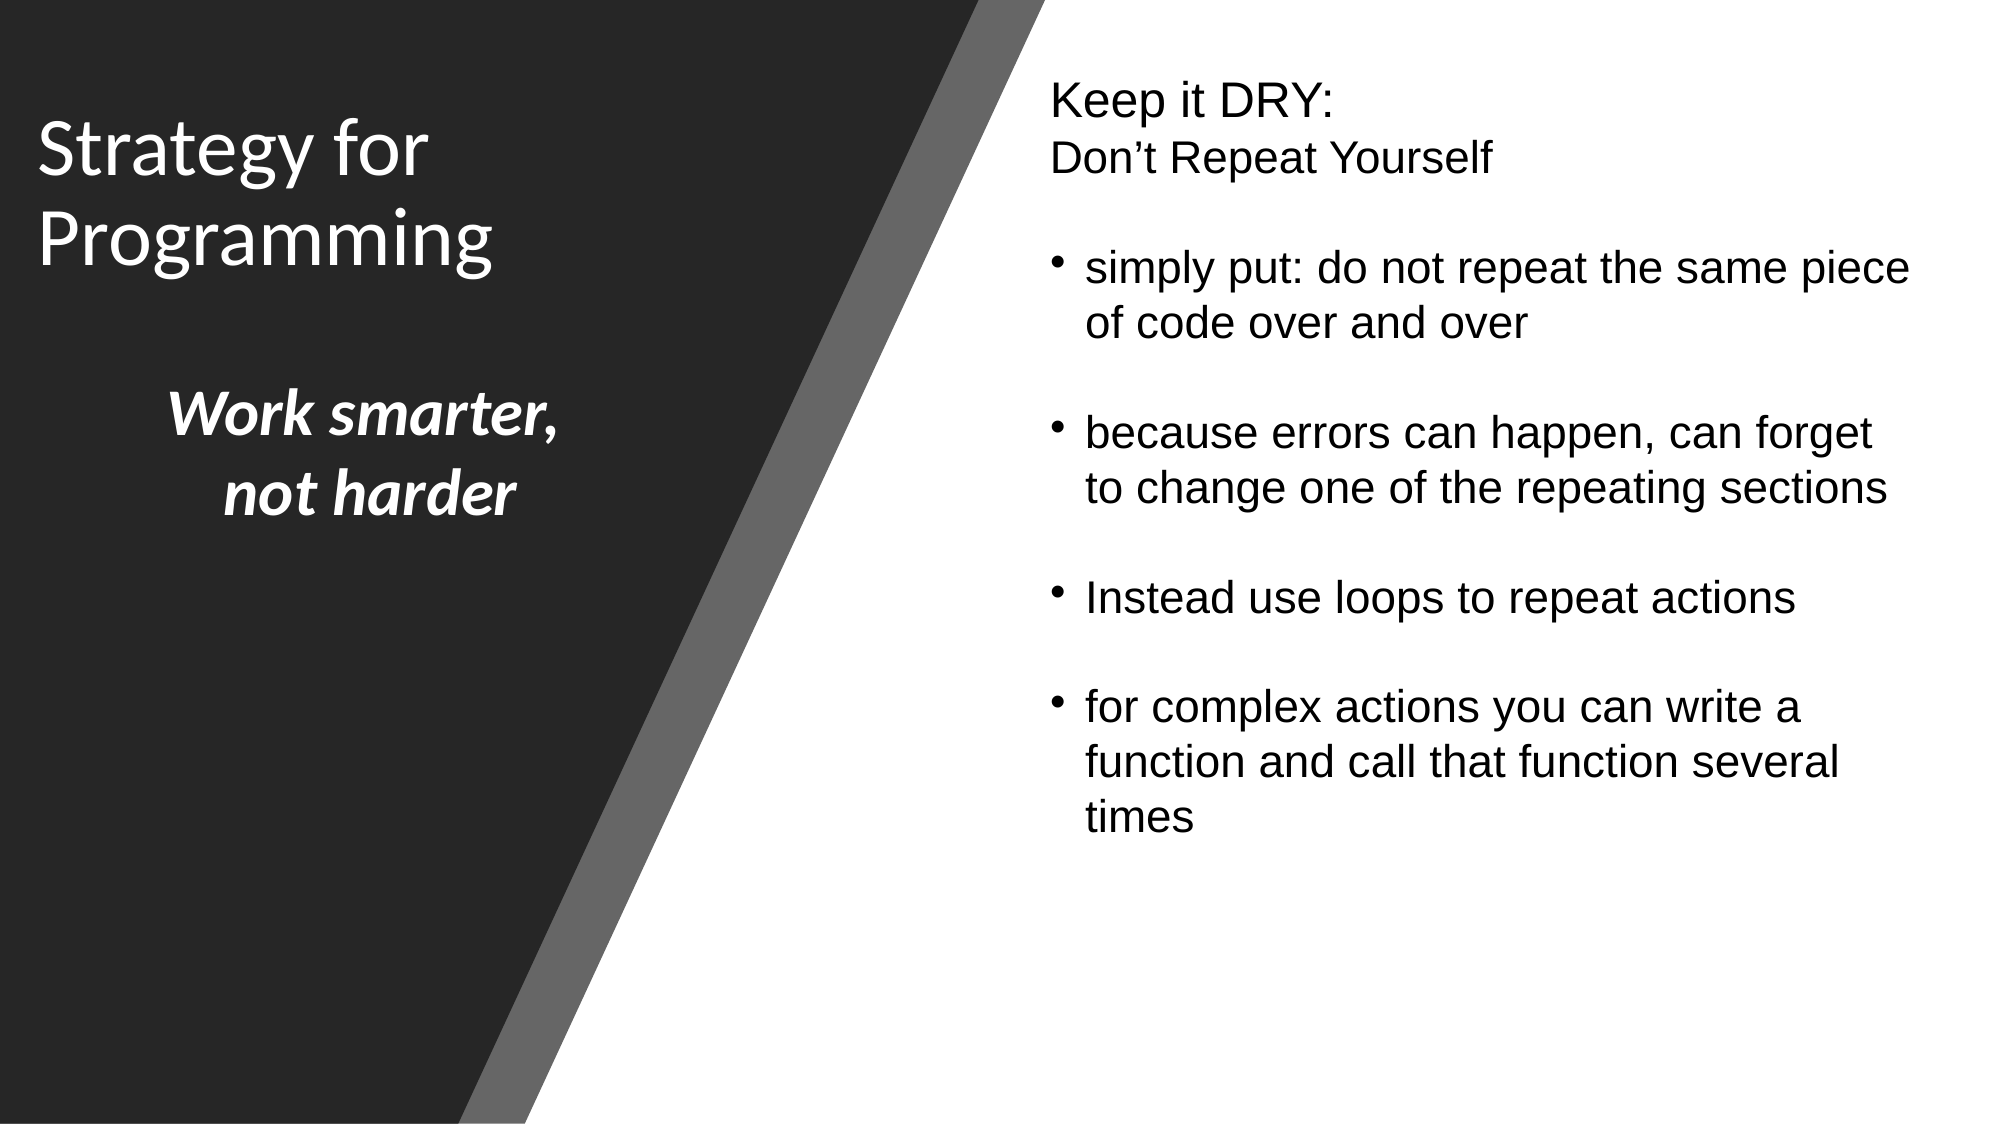

Keep it DRY:
Don’t Repeat Yourself

simply put: do not repeat the same piece of code over and over
because errors can happen, can forget to change one of the repeating sections
Instead use loops to repeat actions
for complex actions you can write a function and call that function several times

Strategy for Programming
Work smarter,
not harder